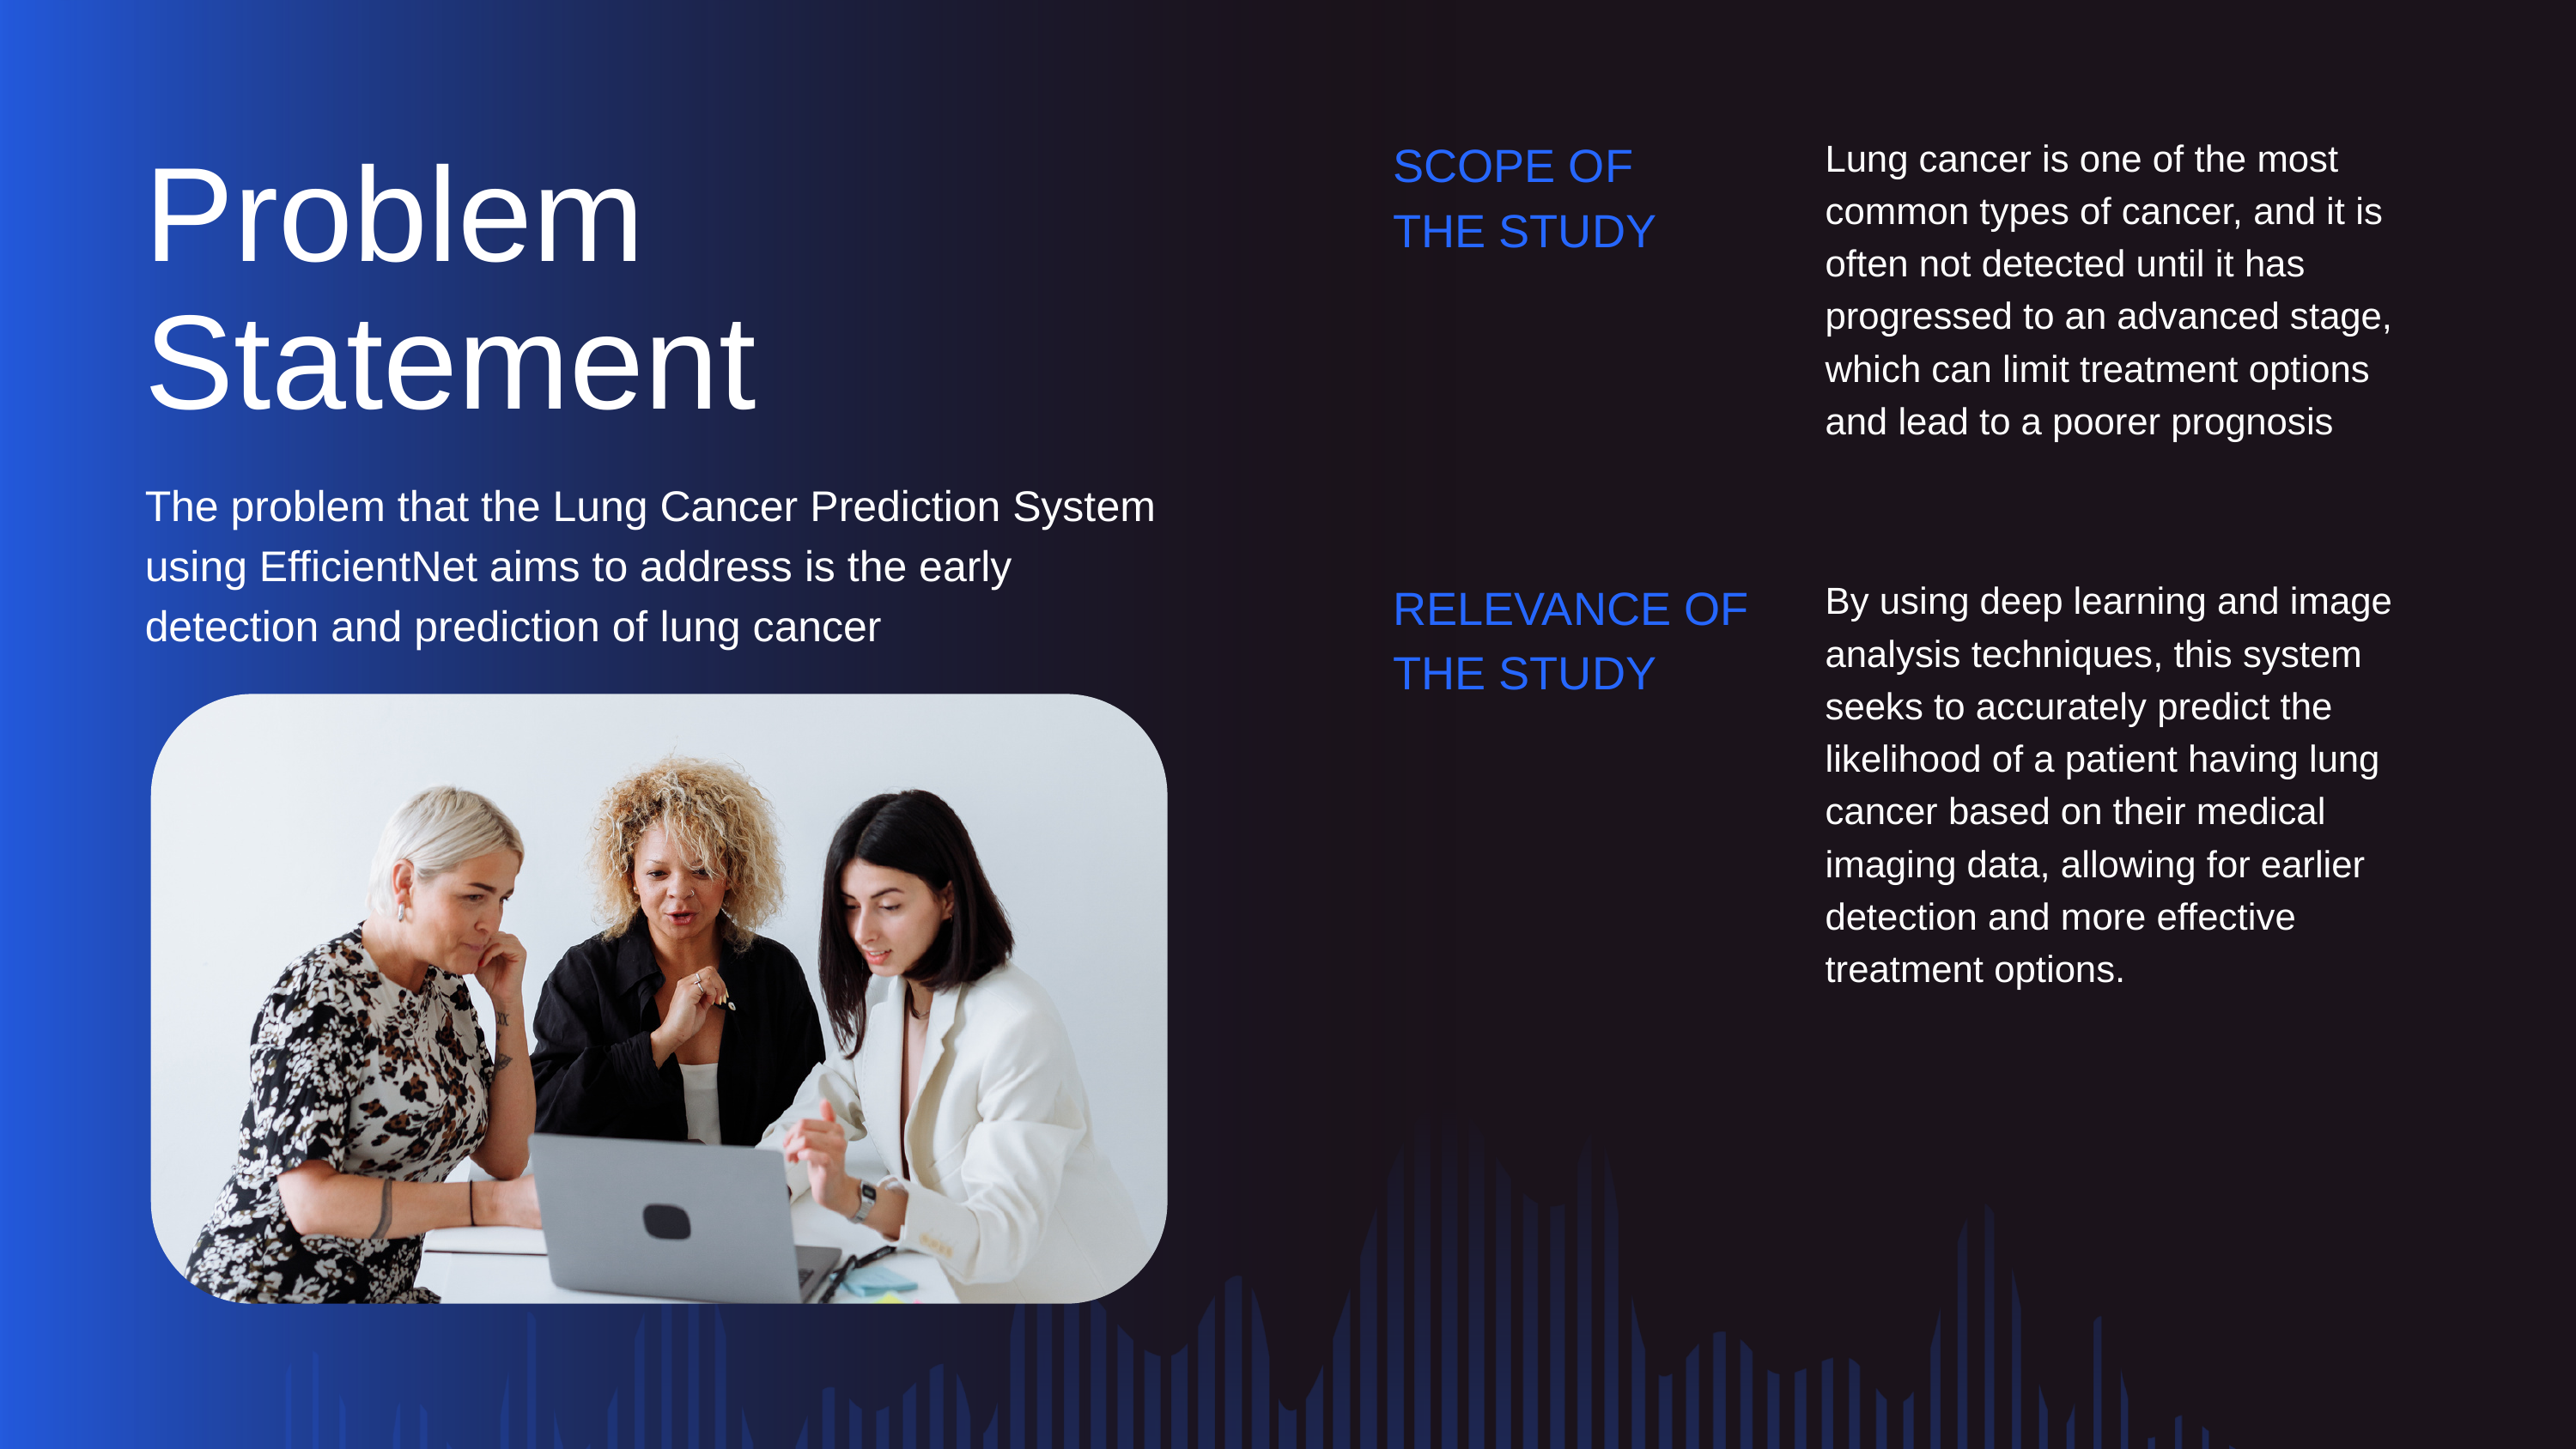

| SCOPE OF THE STUDY | Lung cancer is one of the most common types of cancer, and it is often not detected until it has progressed to an advanced stage, which can limit treatment options and lead to a poorer prognosis |
| --- | --- |
| RELEVANCE OF THE STUDY | By using deep learning and image analysis techniques, this system seeks to accurately predict the likelihood of a patient having lung cancer based on their medical imaging data, allowing for earlier detection and more effective treatment options. |
|  |  |
Problem Statement
The problem that the Lung Cancer Prediction System using EfficientNet aims to address is the early detection and prediction of lung cancer